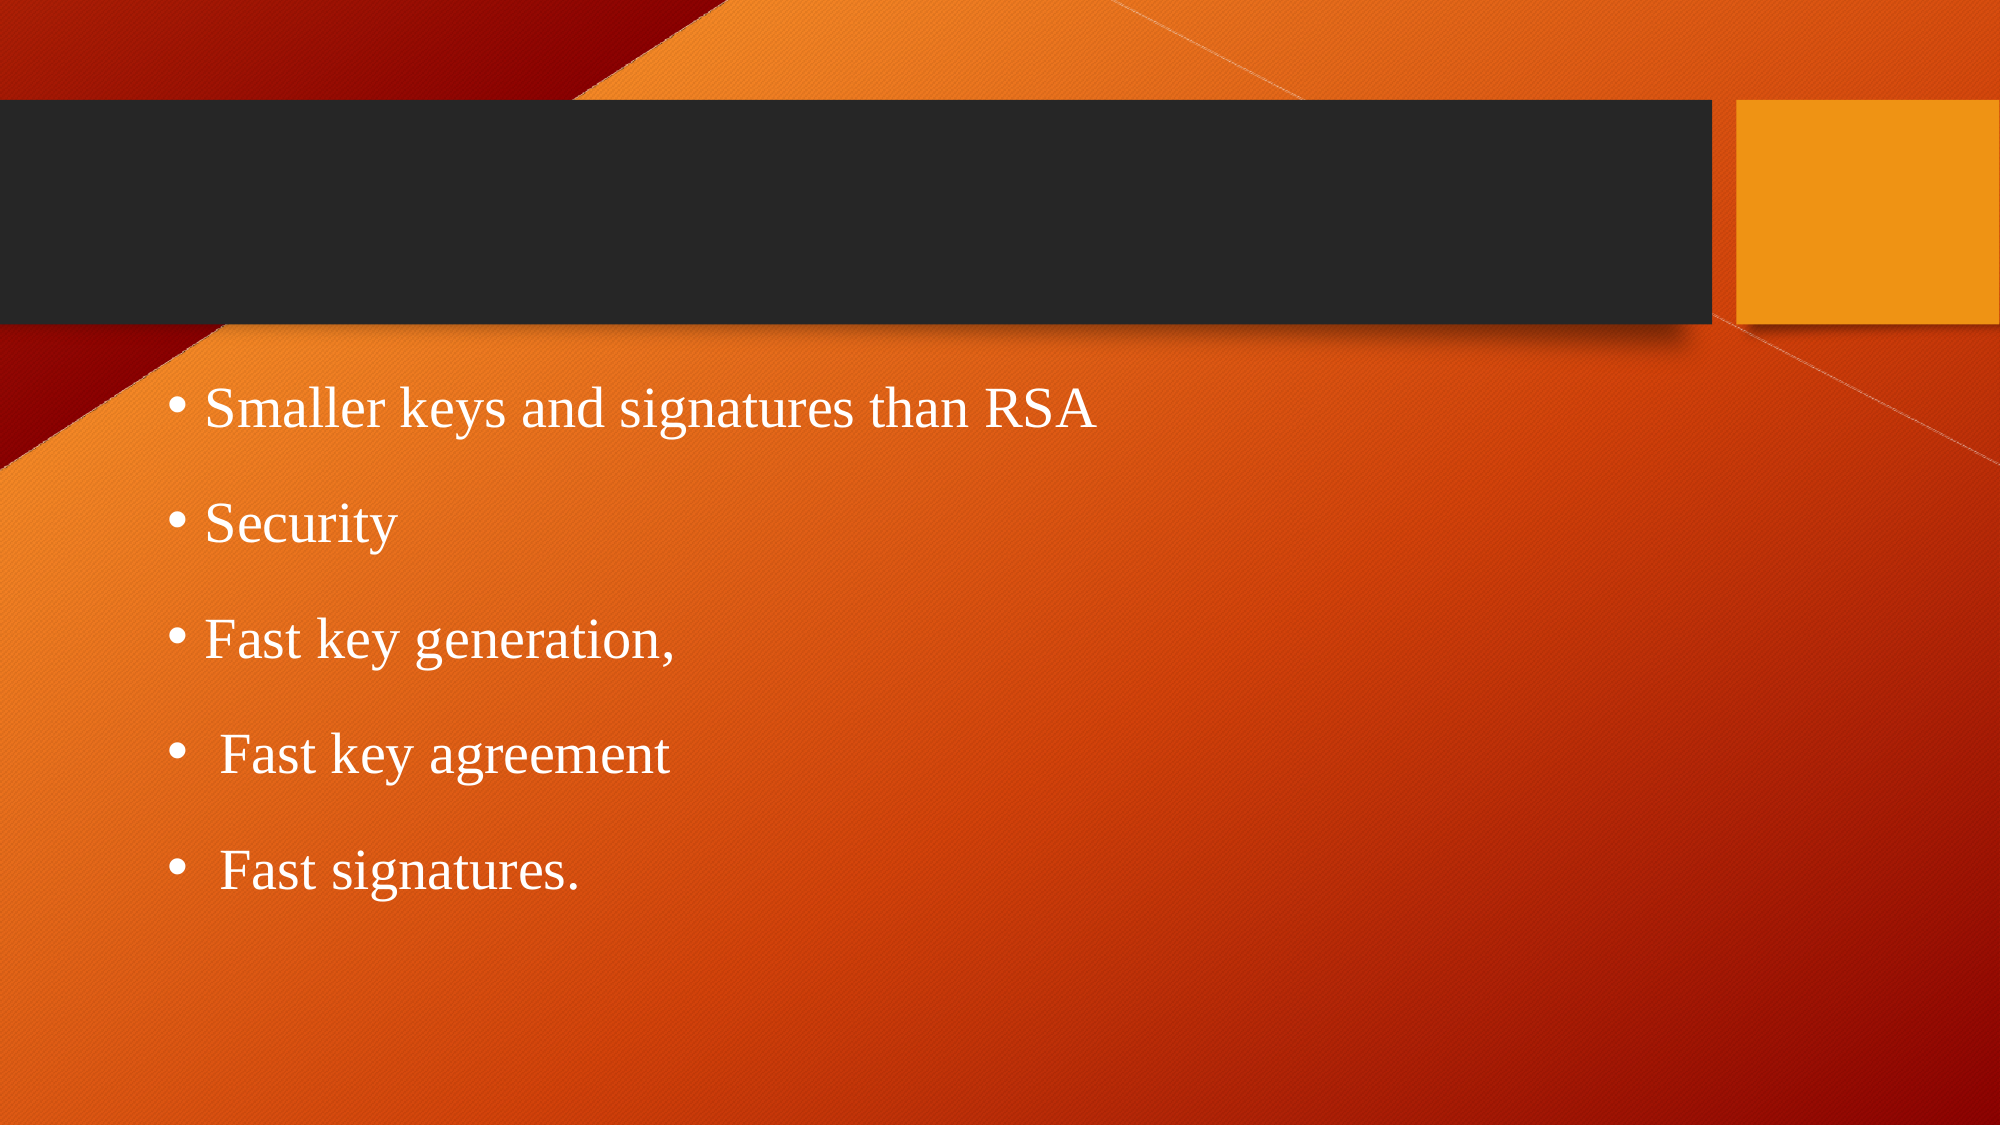

Smaller keys and signatures than RSA
Security
Fast key generation,
Fast key agreement
Fast signatures.